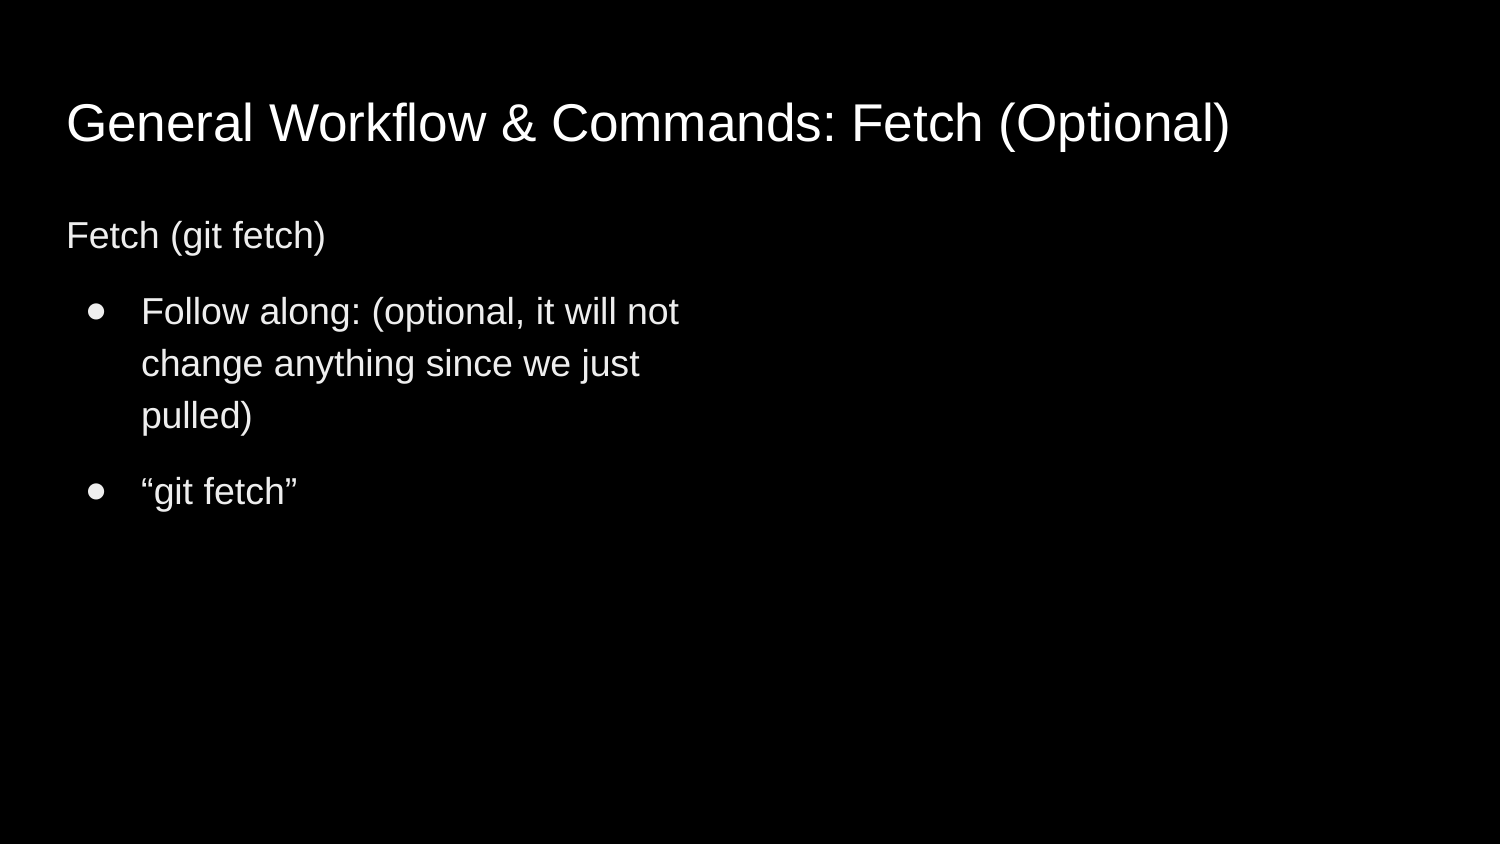

# General Workflow & Commands: Fetch (Optional)
Fetch (git fetch)
Follow along: (optional, it will not change anything since we just pulled)
“git fetch”